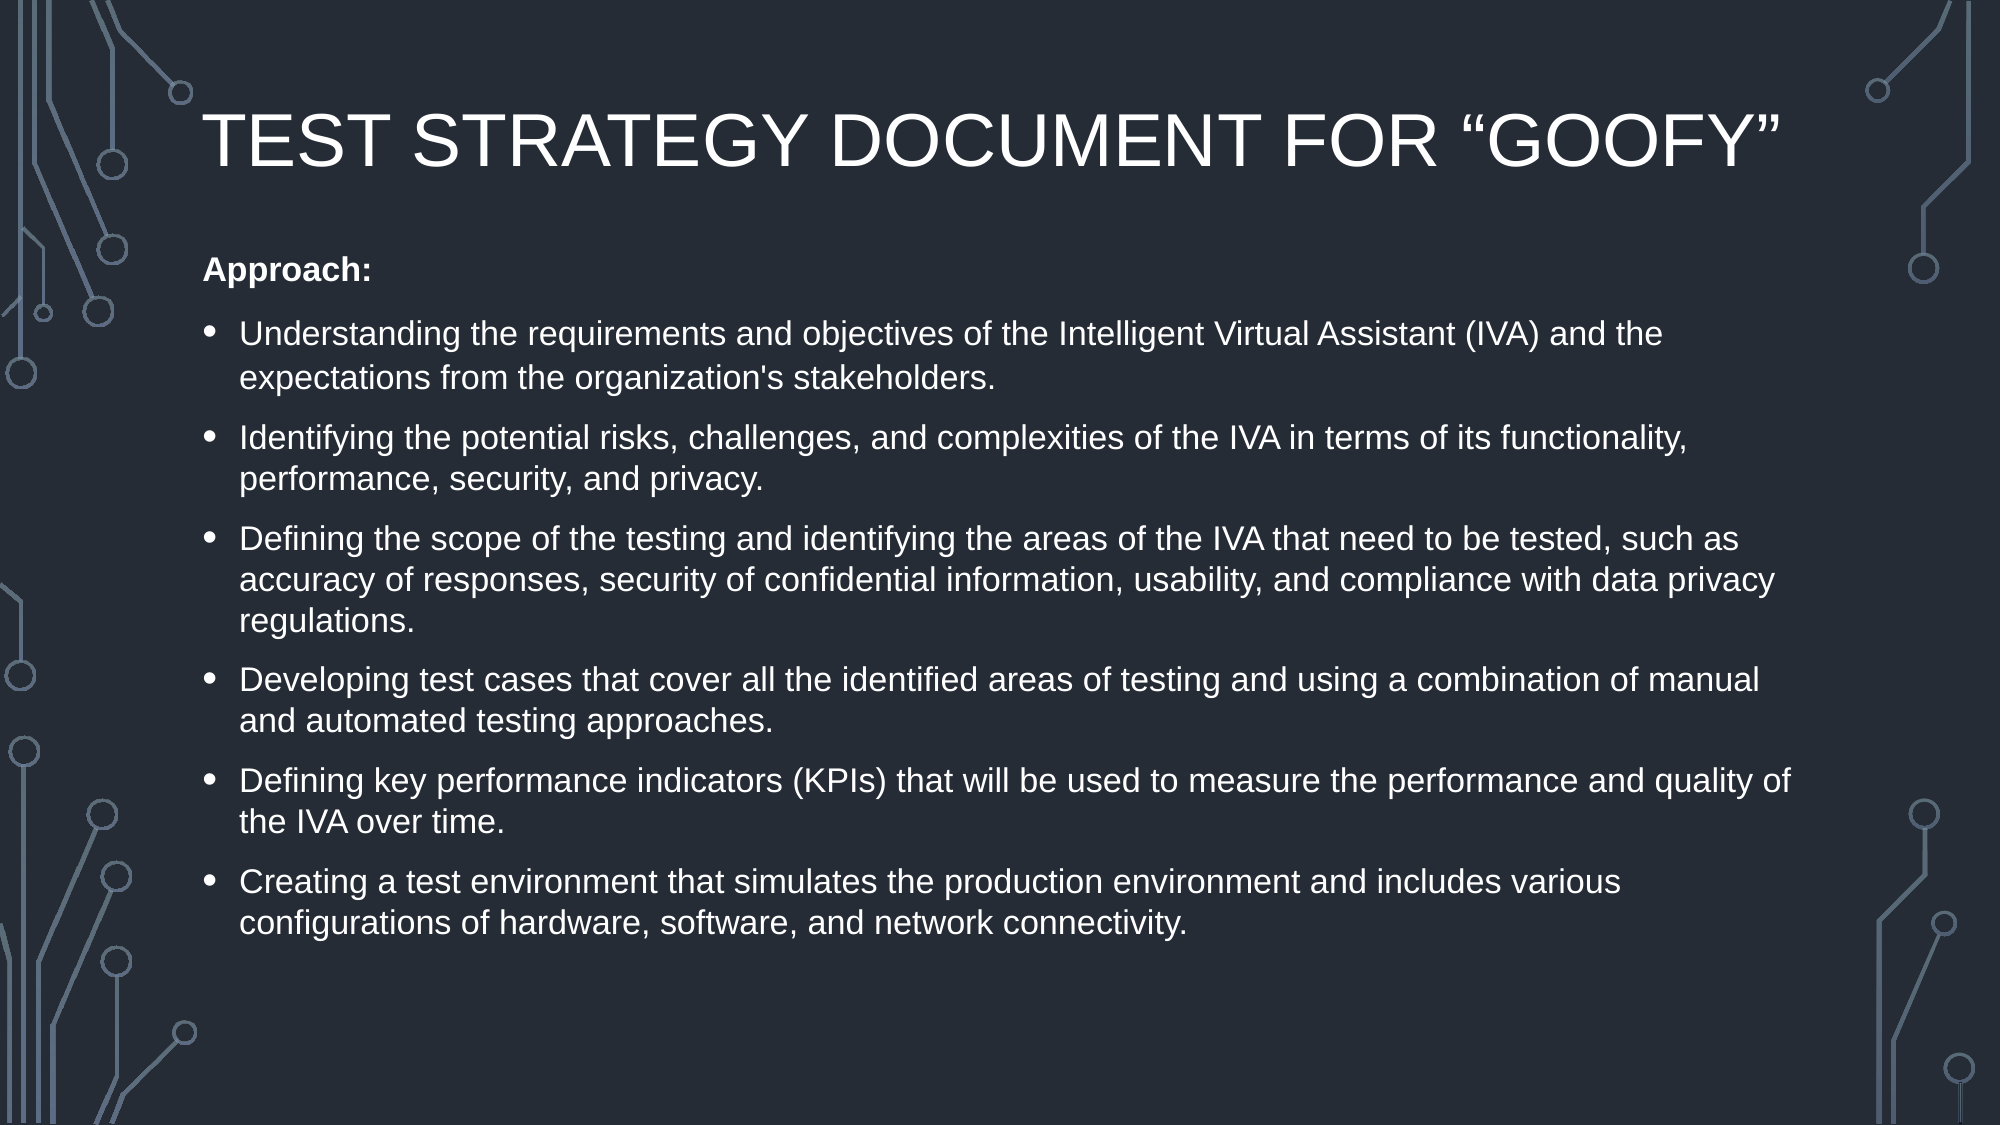

# Test Strategy Document for “GOOFY”
Approach:
Understanding the requirements and objectives of the Intelligent Virtual Assistant (IVA) and the expectations from the organization's stakeholders.
Identifying the potential risks, challenges, and complexities of the IVA in terms of its functionality, performance, security, and privacy.
Defining the scope of the testing and identifying the areas of the IVA that need to be tested, such as accuracy of responses, security of confidential information, usability, and compliance with data privacy regulations.
Developing test cases that cover all the identified areas of testing and using a combination of manual and automated testing approaches.
Defining key performance indicators (KPIs) that will be used to measure the performance and quality of the IVA over time.
Creating a test environment that simulates the production environment and includes various configurations of hardware, software, and network connectivity.